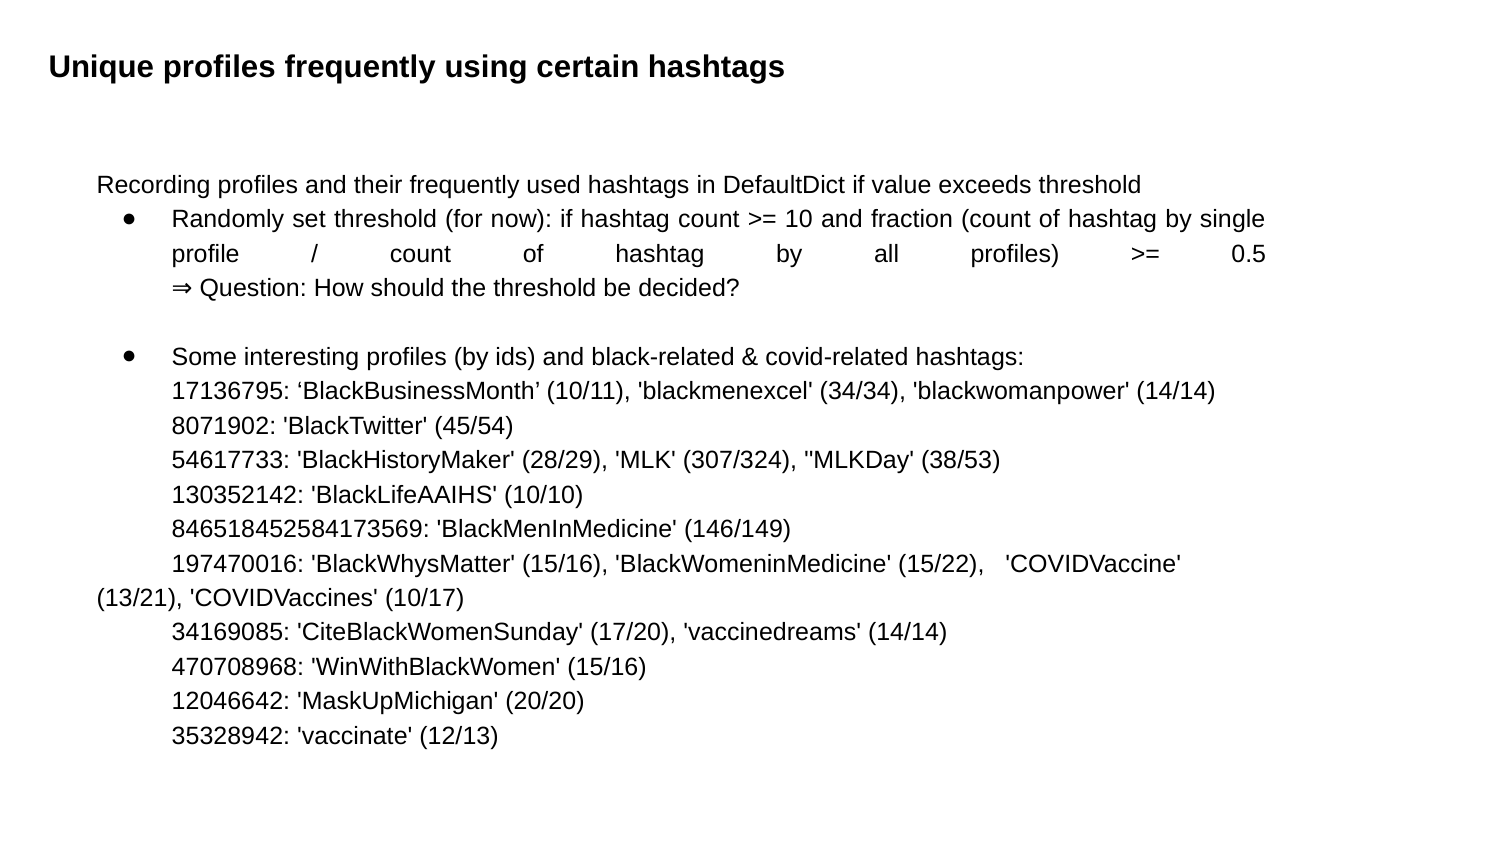

Unique profiles frequently using certain hashtags
Recording profiles and their frequently used hashtags in DefaultDict if value exceeds threshold
Randomly set threshold (for now): if hashtag count >= 10 and fraction (count of hashtag by single profile / count of hashtag by all profiles) >= 0.5
⇒ Question: How should the threshold be decided?

Some interesting profiles (by ids) and black-related & covid-related hashtags:
17136795: ‘BlackBusinessMonth’ (10/11), 'blackmenexcel' (34/34), 'blackwomanpower' (14/14)
8071902: 'BlackTwitter' (45/54)
54617733: 'BlackHistoryMaker' (28/29), 'MLK' (307/324), ''MLKDay' (38/53)
130352142: 'BlackLifeAAIHS' (10/10)
846518452584173569: 'BlackMenInMedicine' (146/149)
197470016: 'BlackWhysMatter' (15/16), 'BlackWomeninMedicine' (15/22),   'COVIDVaccine' (13/21), 'COVIDVaccines' (10/17)
34169085: 'CiteBlackWomenSunday' (17/20), 'vaccinedreams' (14/14)
470708968: 'WinWithBlackWomen' (15/16)
12046642: 'MaskUpMichigan' (20/20)
35328942: 'vaccinate' (12/13)